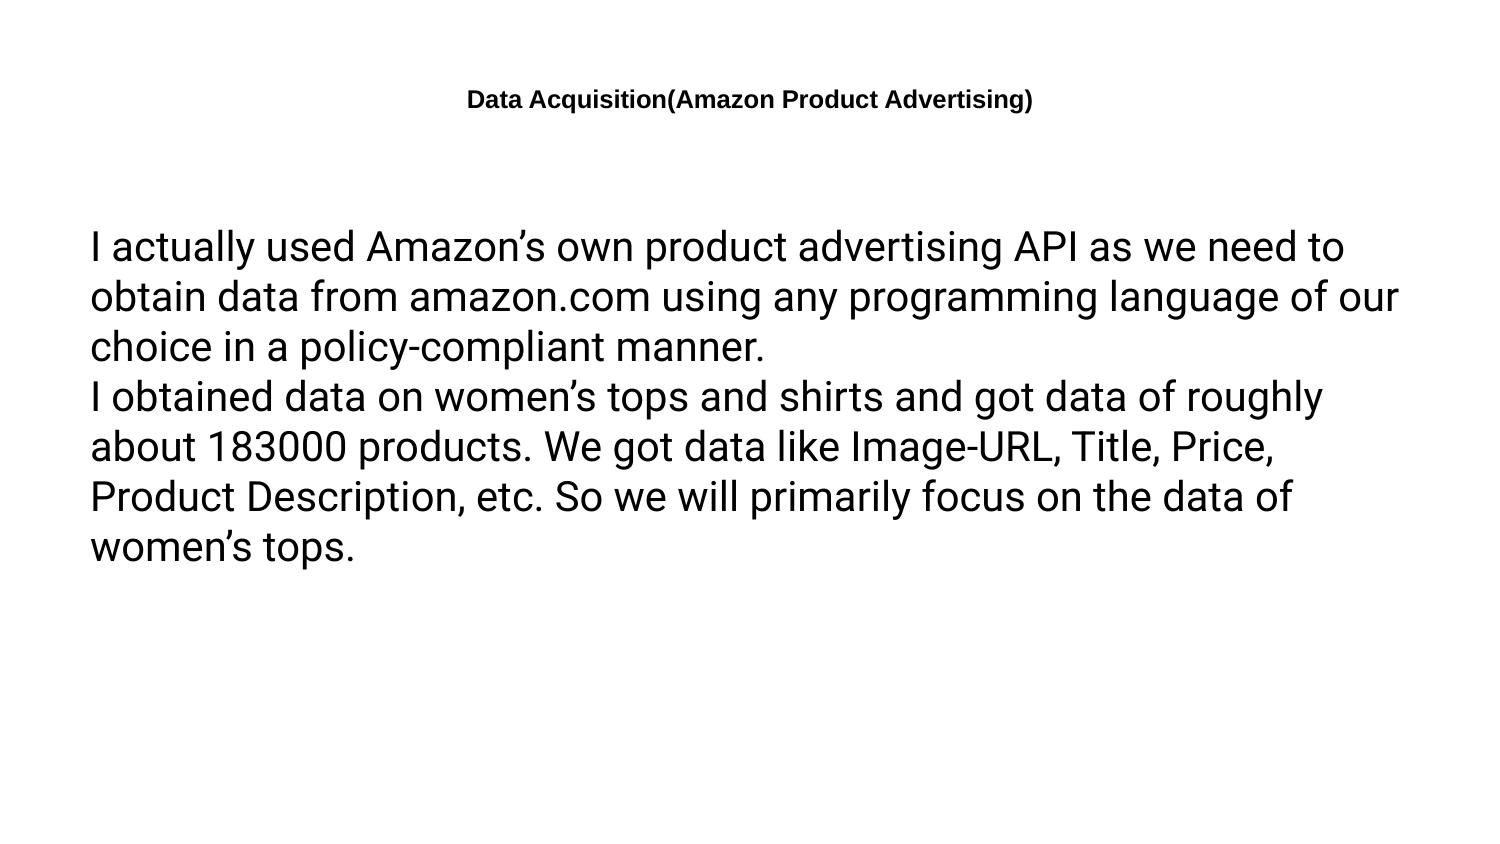

# Data Acquisition(Amazon Product Advertising)
I actually used Amazon’s own product advertising API as we need to obtain data from amazon.com using any programming language of our choice in a policy-compliant manner.
I obtained data on women’s tops and shirts and got data of roughly about 183000 products. We got data like Image-URL, Title, Price, Product Description, etc. So we will primarily focus on the data of women’s tops.